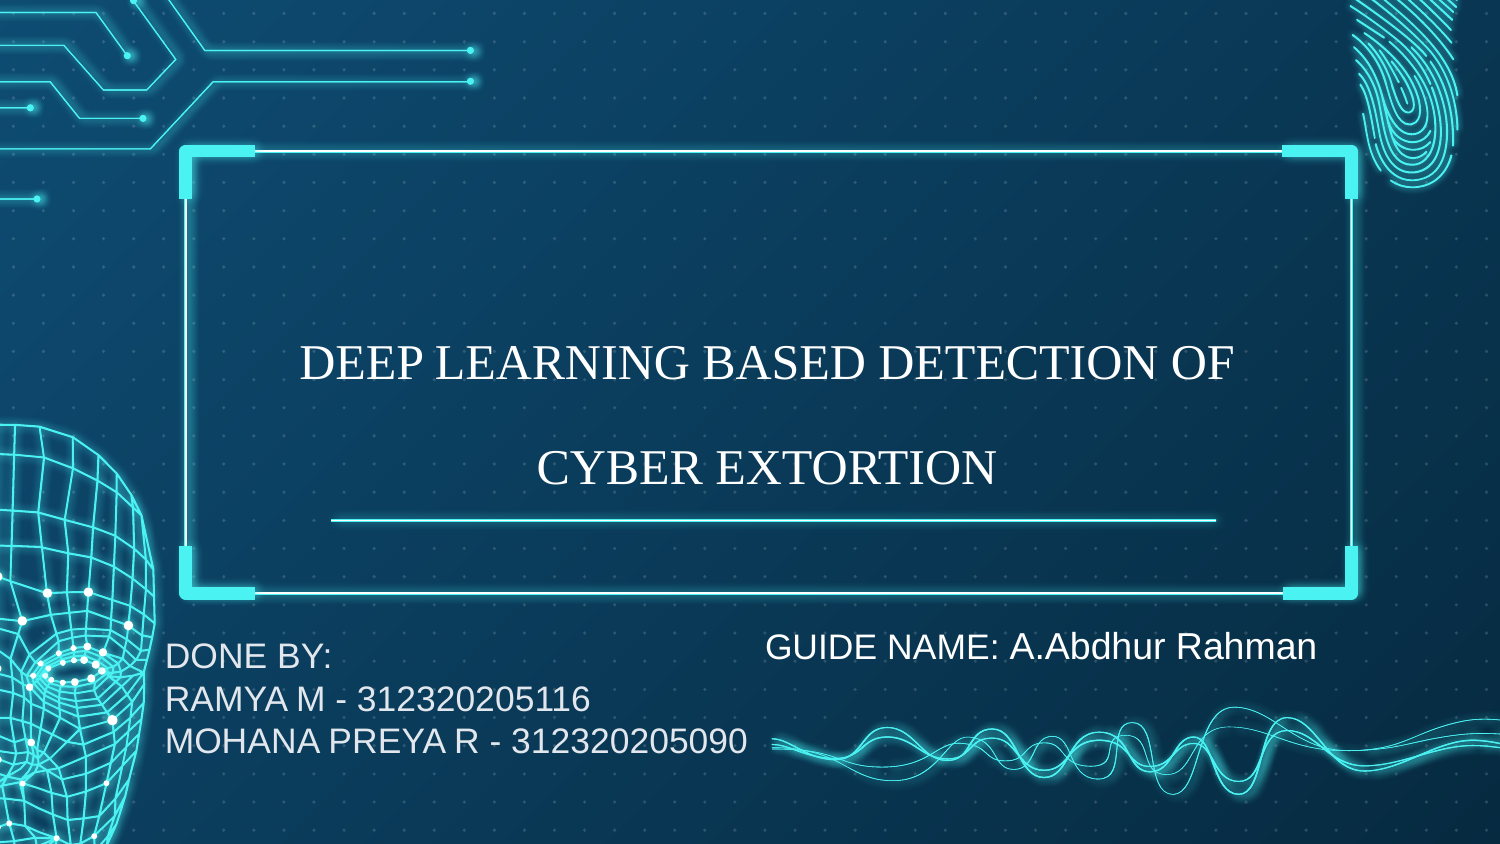

# DEEP LEARNING BASED DETECTION OF CYBER EXTORTION

GUIDE NAME: A.Abdhur Rahman
DONE BY:
RAMYA M - 312320205116
MOHANA PREYA R - 312320205090